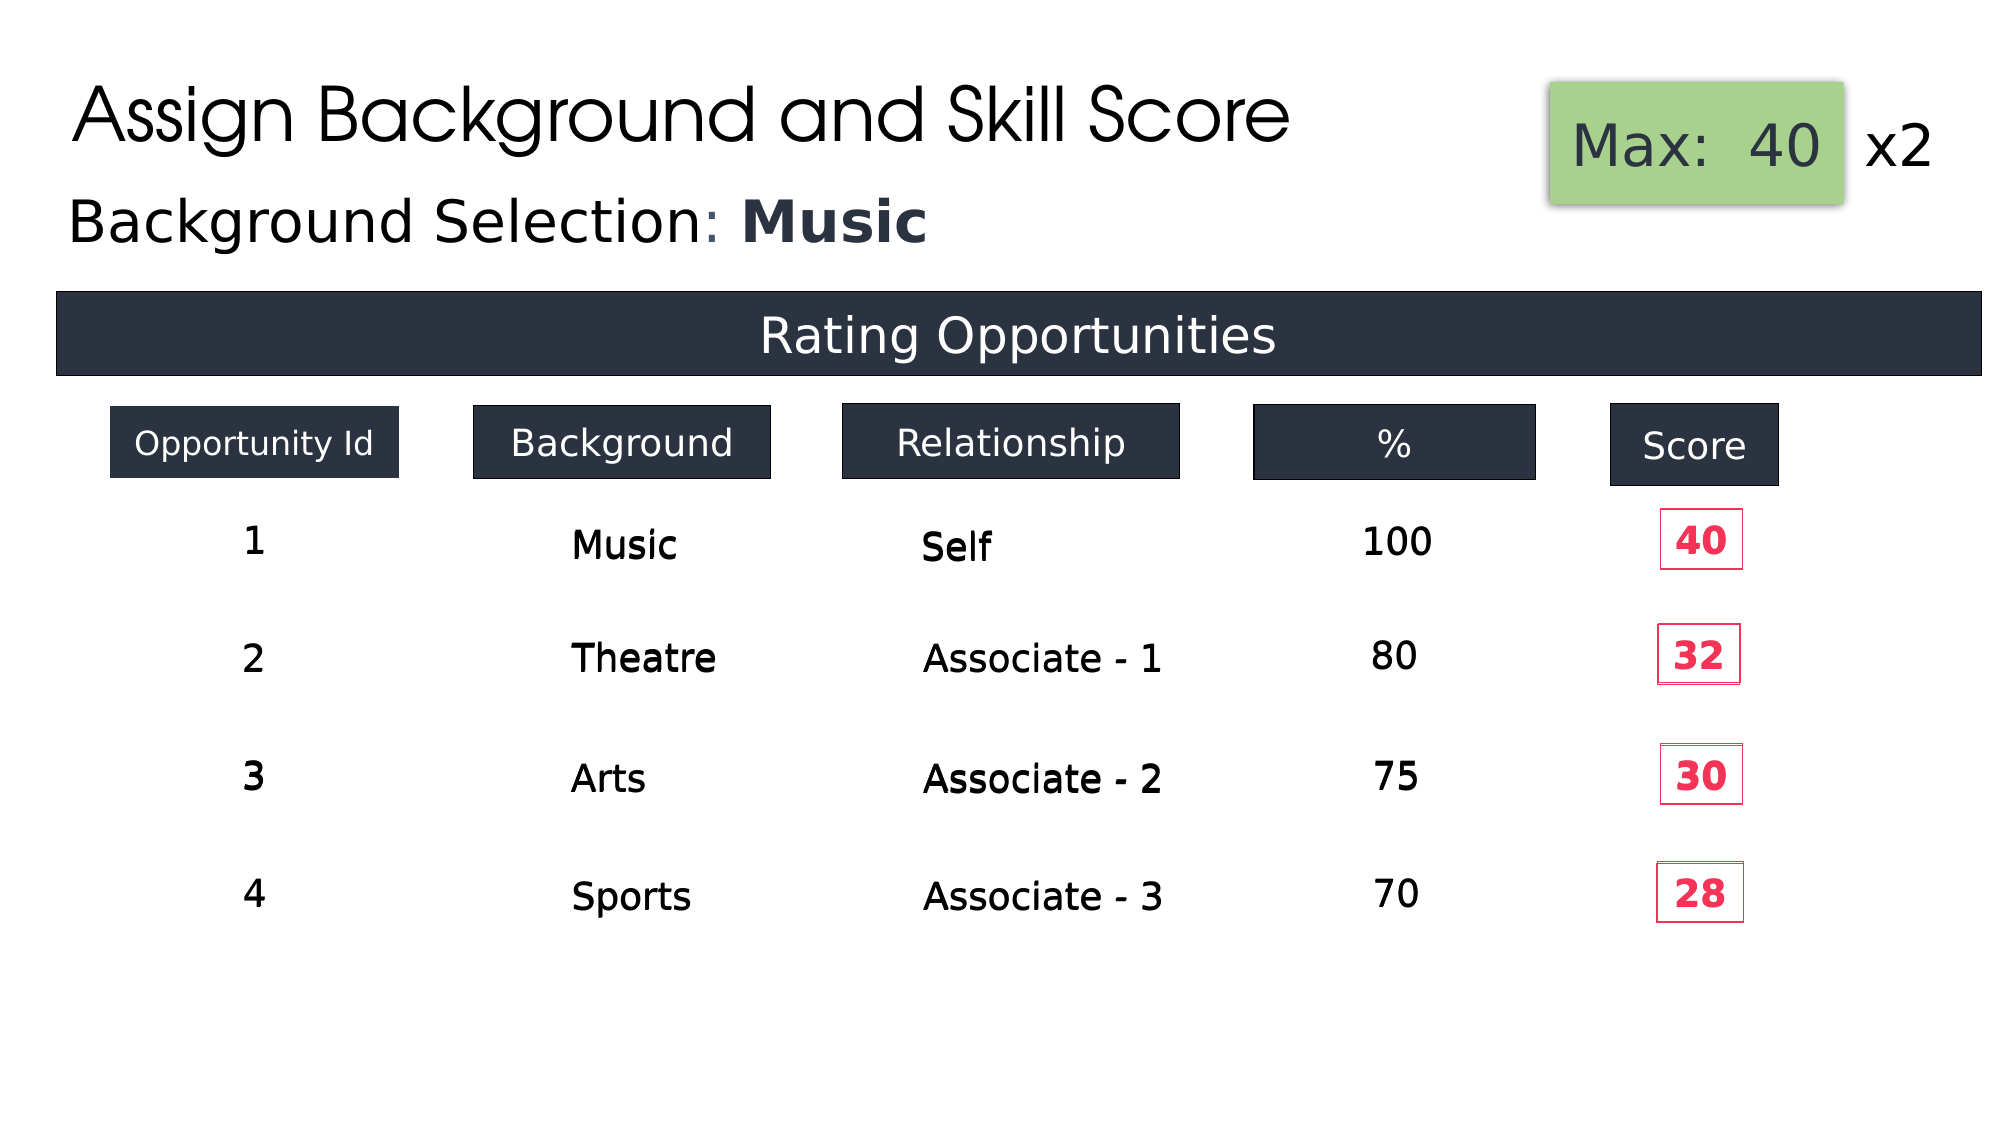

# Assign Background and Skill Score
Max:  40
 x2
Background Selection: Music
Rating Opportunities
Relationship
Score
Opportunity Id
%
Background
1
40
1
100
40
100
Music
Music
Self
Self
80
32
80
32
Theatre
2
Associate - 1
Theatre
2
Associate - 1
3
75
30
3
75
30
Arts
Associate - 2
Arts
Associate - 2
4
70
28
4
70
28
Sports
Associate - 3
Sports
Associate - 3